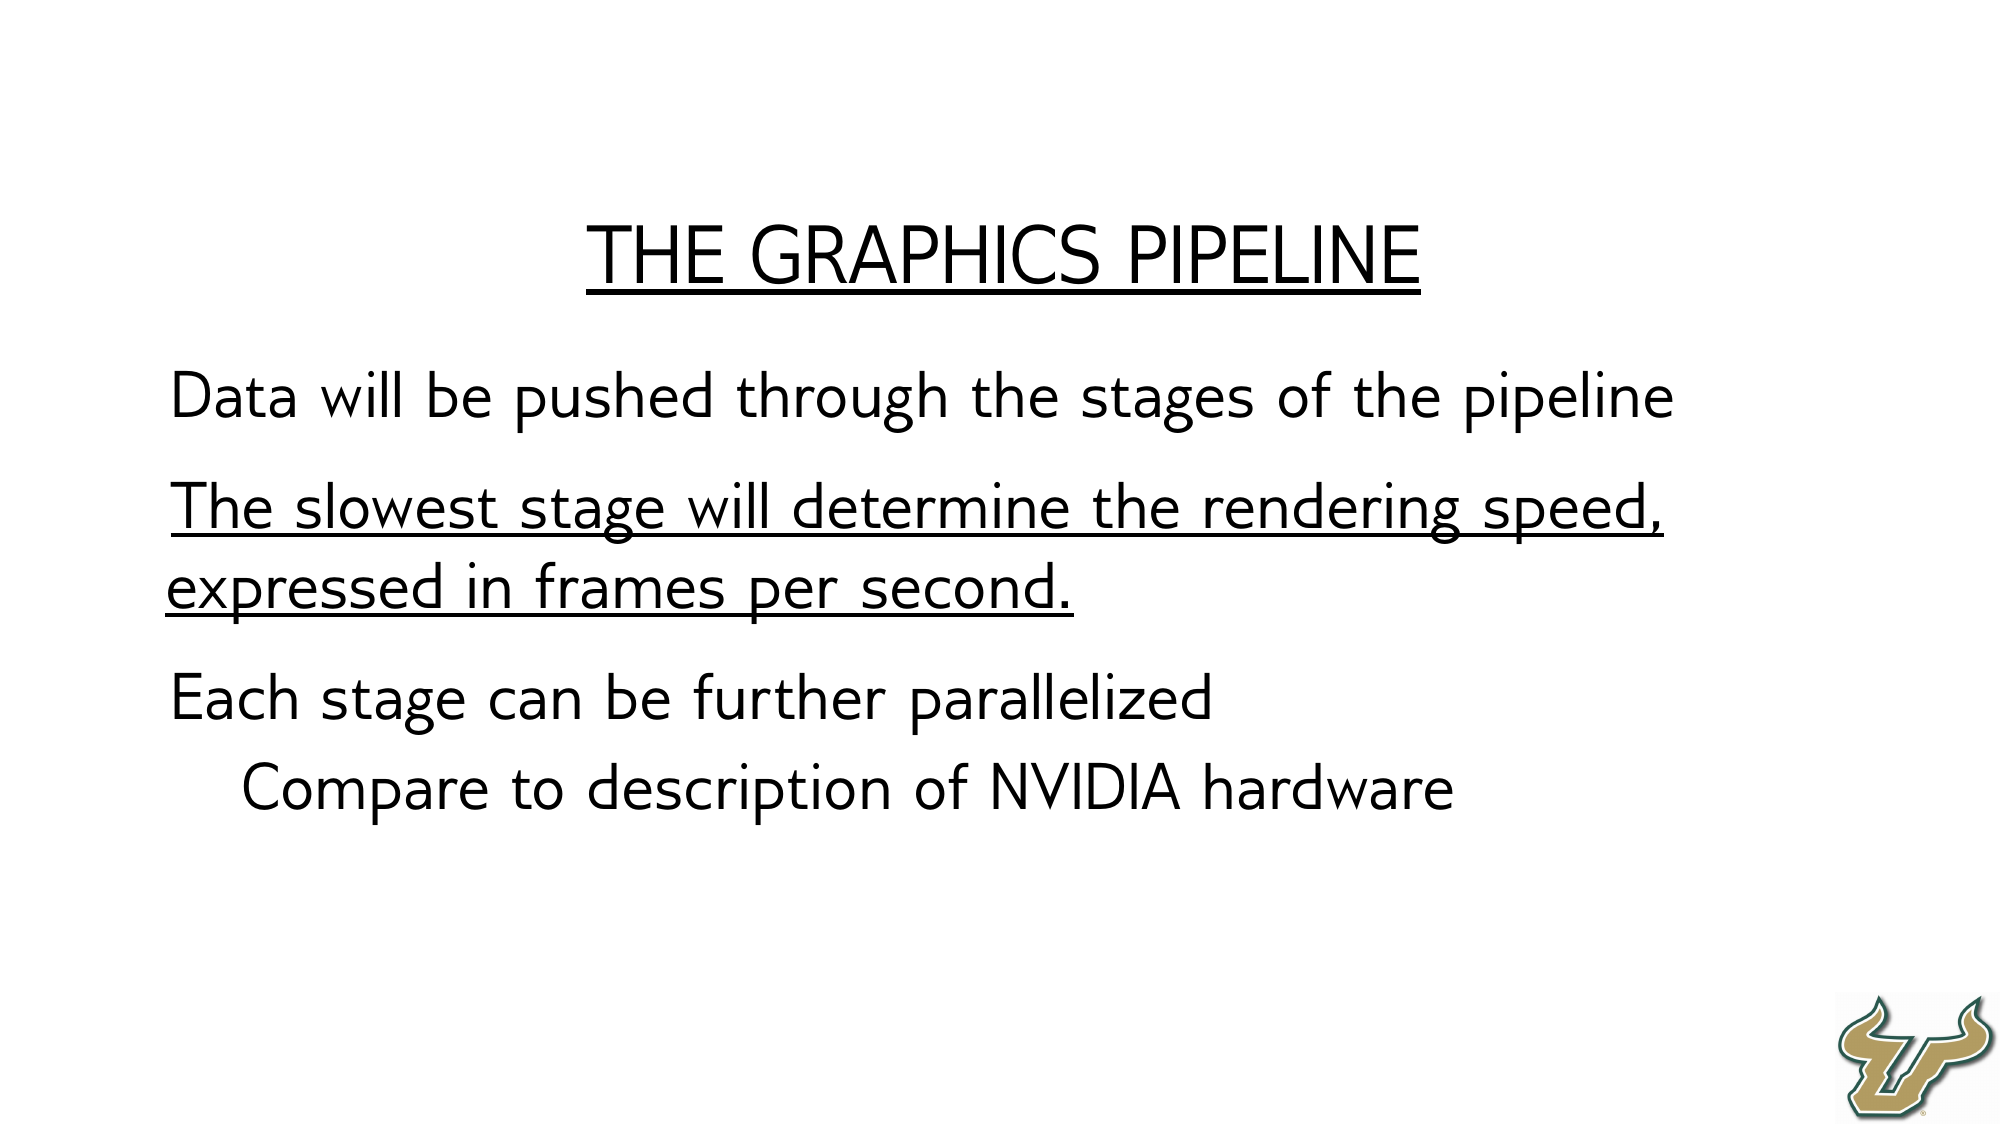

The Graphics Pipeline
Data will be pushed through the stages of the pipeline
The slowest stage will determine the rendering speed, expressed in frames per second.
Each stage can be further parallelized
Compare to description of NVIDIA hardware